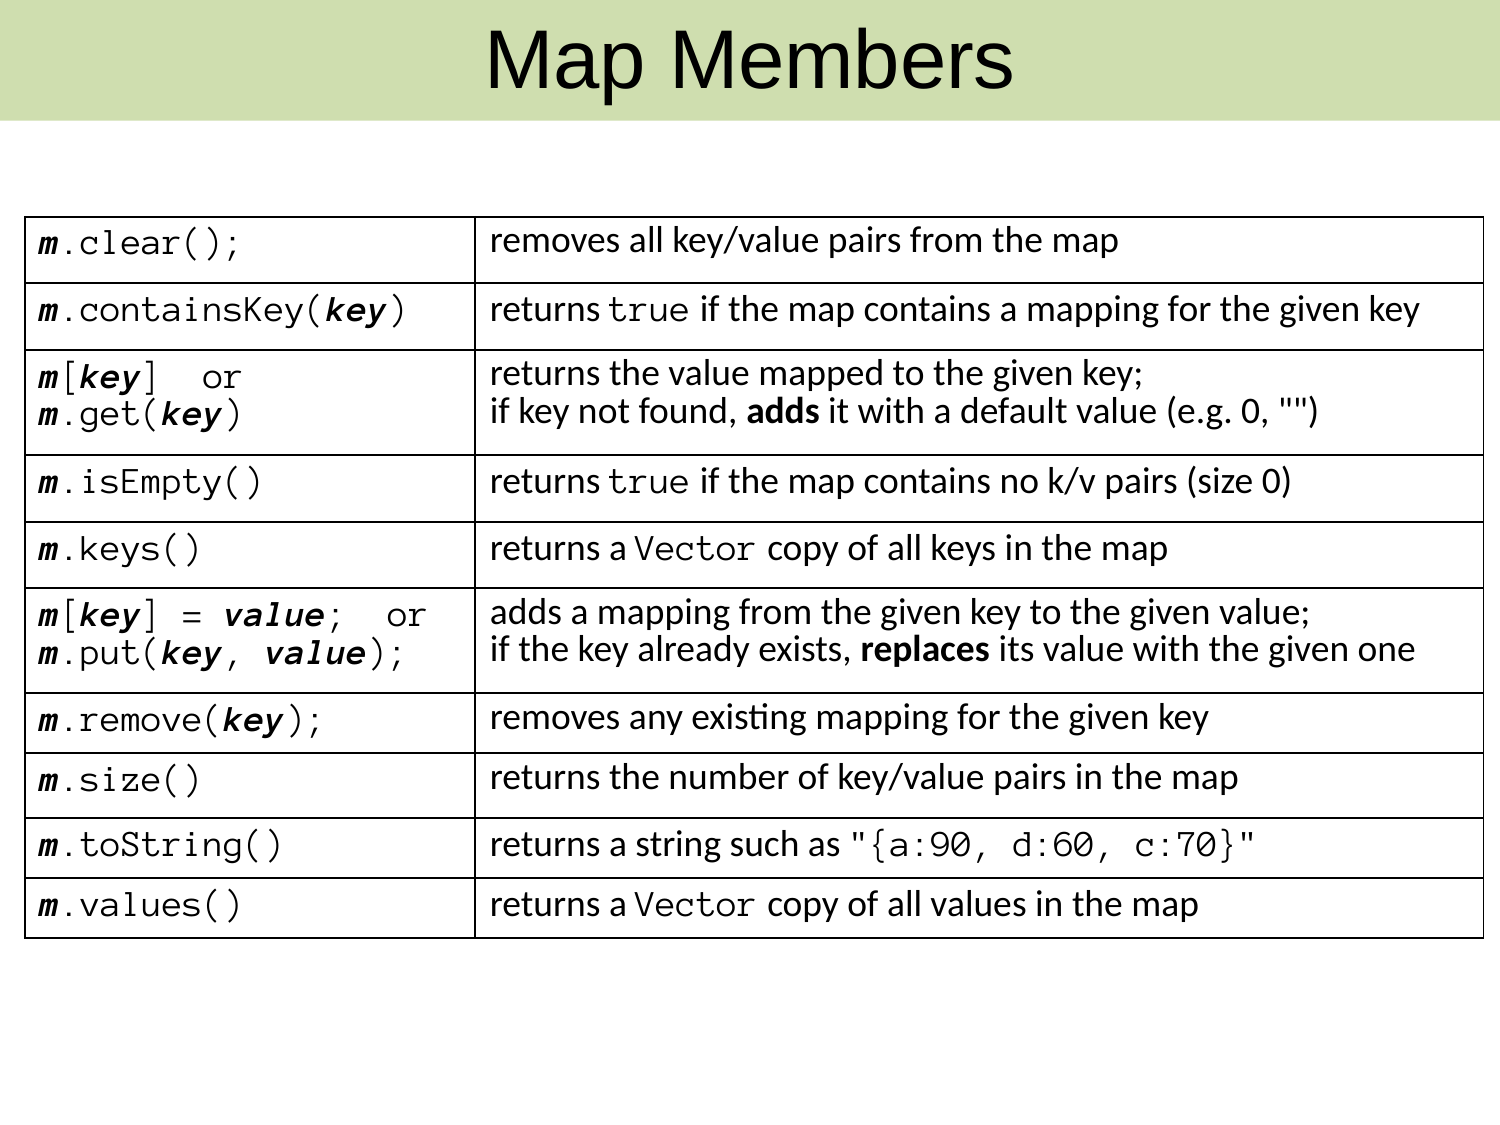

Map Members
| m.clear(); | removes all key/value pairs from the map |
| --- | --- |
| m.containsKey(key) | returns true if the map contains a mapping for the given key |
| m[key] or m.get(key) | returns the value mapped to the given key; if key not found, adds it with a default value (e.g. 0, "") |
| m.isEmpty() | returns true if the map contains no k/v pairs (size 0) |
| m.keys() | returns a Vector copy of all keys in the map |
| m[key] = value; or m.put(key, value); | adds a mapping from the given key to the given value; if the key already exists, replaces its value with the given one |
| m.remove(key); | removes any existing mapping for the given key |
| m.size() | returns the number of key/value pairs in the map |
| m.toString() | returns a string such as "{a:90, d:60, c:70}" |
| m.values() | returns a Vector copy of all values in the map |